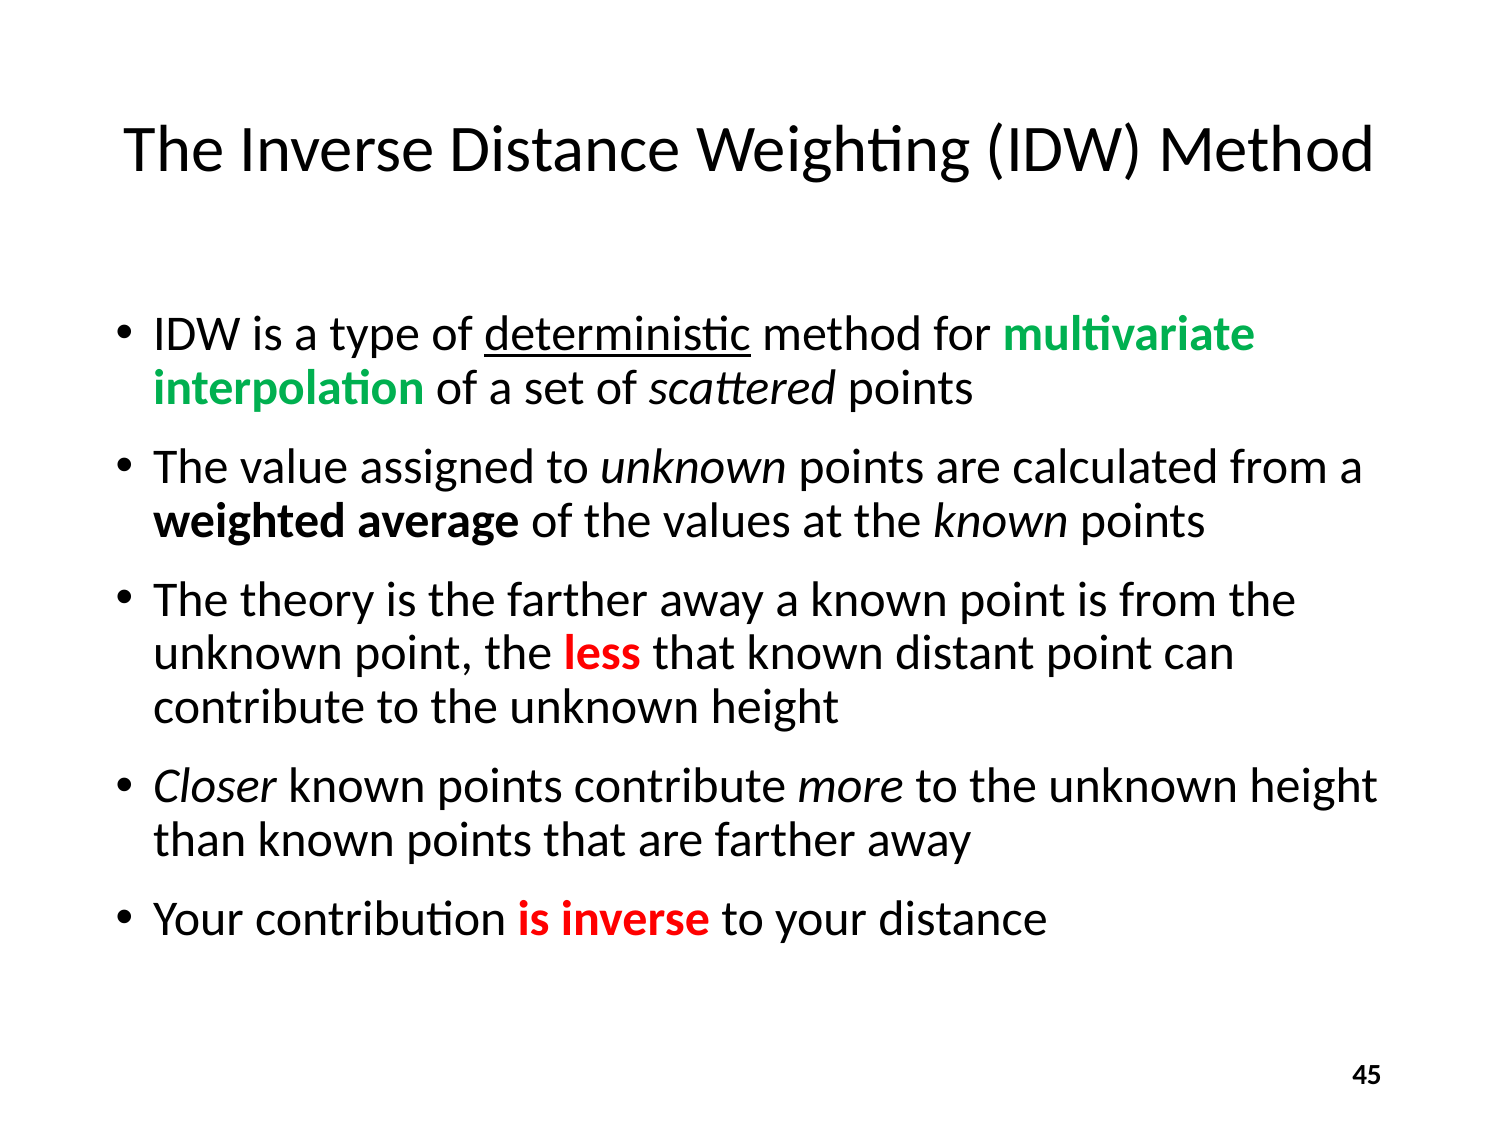

# The Inverse Distance Weighting (IDW) Method
IDW is a type of deterministic method for multivariate interpolation of a set of scattered points
The value assigned to unknown points are calculated from a weighted average of the values at the known points
The theory is the farther away a known point is from the unknown point, the less that known distant point can contribute to the unknown height
Closer known points contribute more to the unknown height than known points that are farther away
Your contribution is inverse to your distance
45